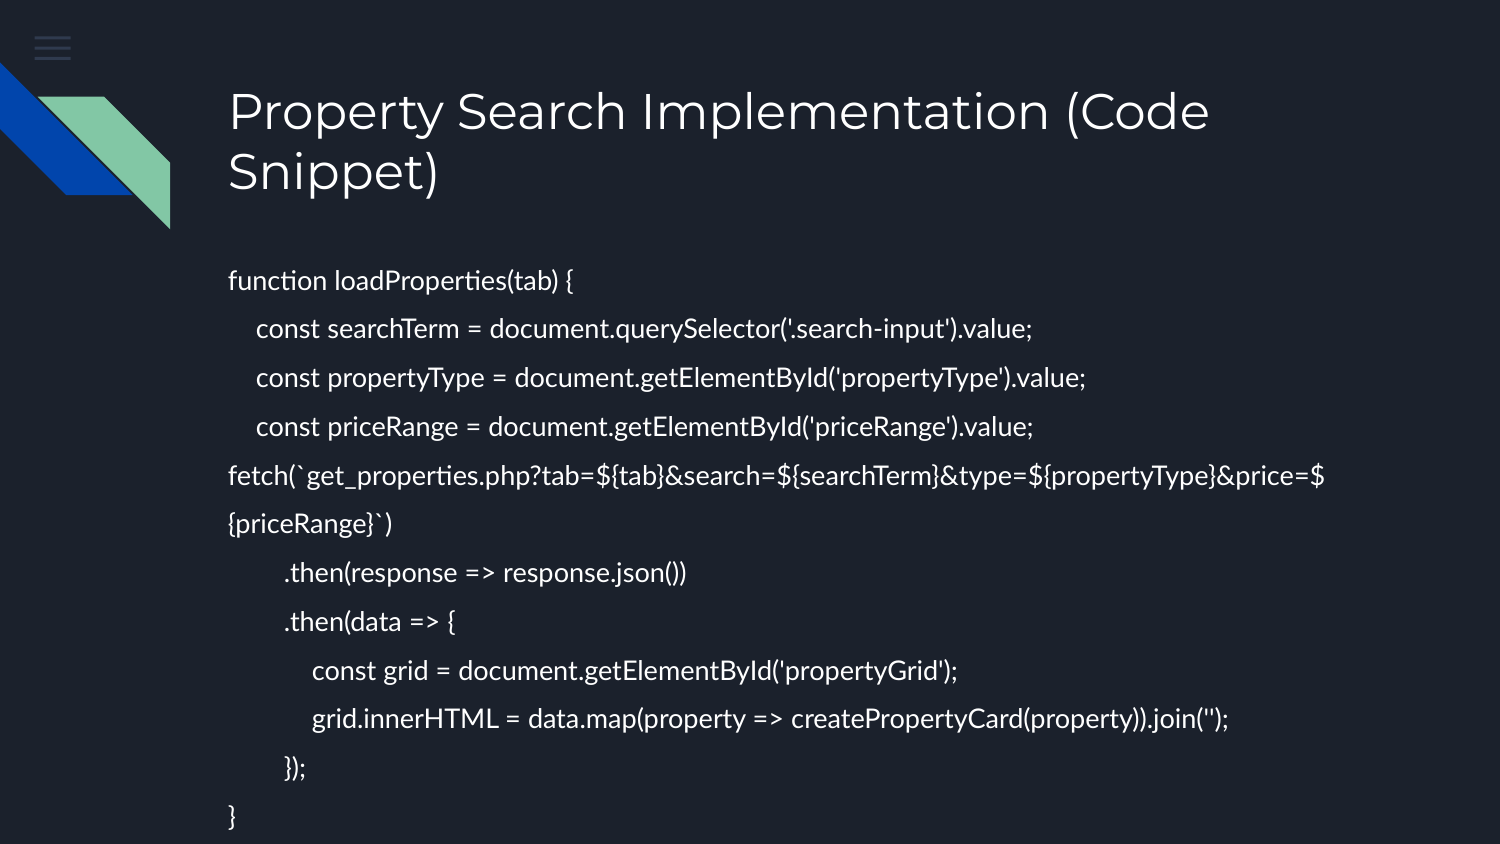

# Property Search Implementation (Code Snippet)
function loadProperties(tab) {
    const searchTerm = document.querySelector('.search-input').value;
    const propertyType = document.getElementById('propertyType').value;
    const priceRange = document.getElementById('priceRange').value;
fetch(`get_properties.php?tab=${tab}&search=${searchTerm}&type=${propertyType}&price=${priceRange}`)
        .then(response => response.json())
        .then(data => {
            const grid = document.getElementById('propertyGrid');
            grid.innerHTML = data.map(property => createPropertyCard(property)).join('');
        });
}